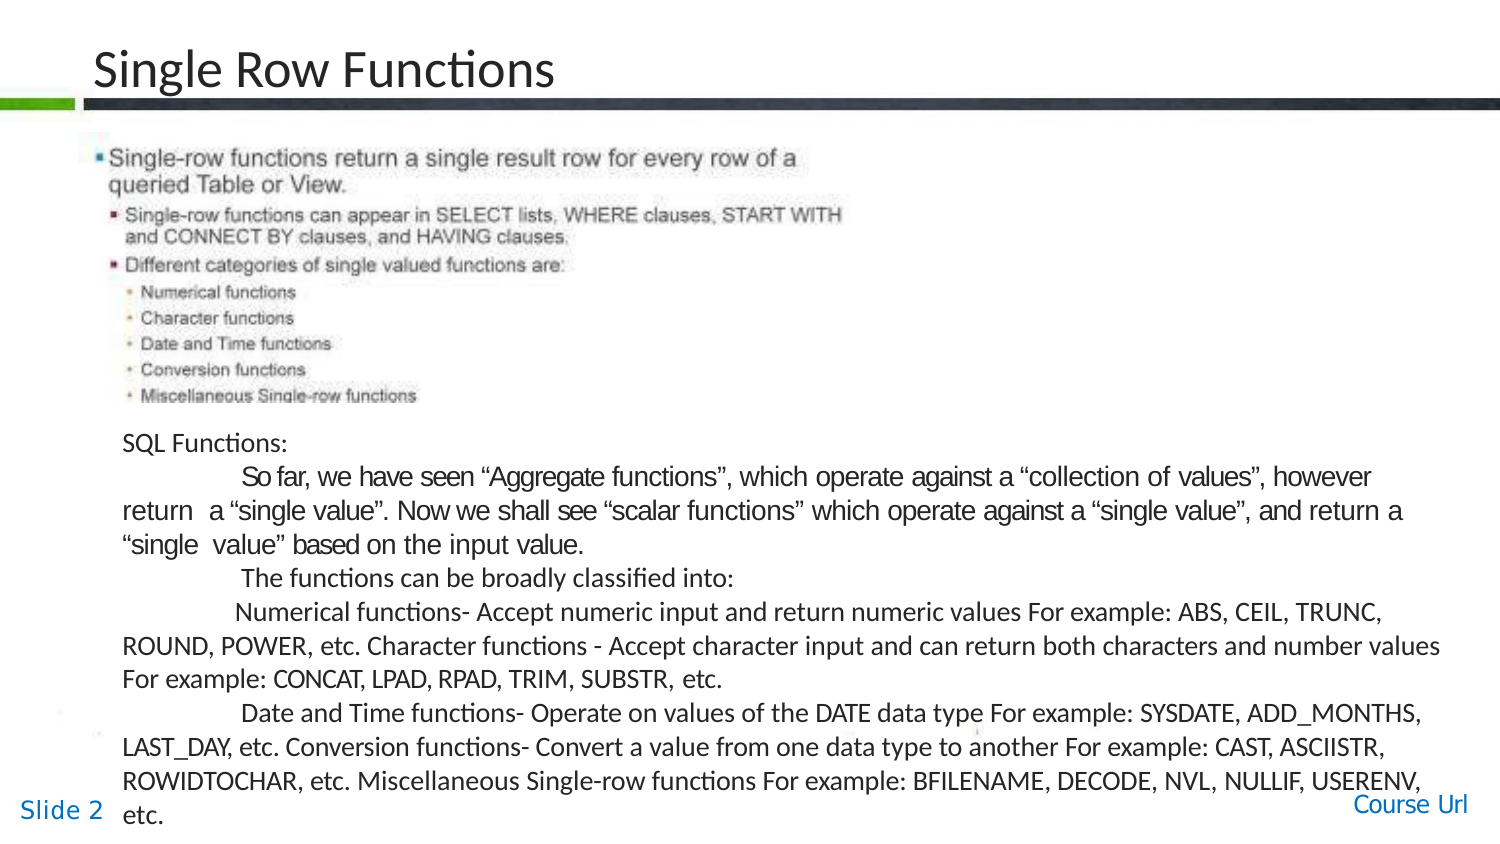

# Single Row Functions

SQL Functions:
So far, we have seen “Aggregate functions”, which operate against a “collection of values”, however return  a “single value”. Now we shall see “scalar functions” which operate against a “single value”, and return a “single  value” based on the input value.
The functions can be broadly classified into:
Numerical functions- Accept numeric input and return numeric values For example: ABS, CEIL, TRUNC,  ROUND, POWER, etc. Character functions - Accept character input and can return both characters and number values  For example: CONCAT, LPAD, RPAD, TRIM, SUBSTR, etc.
Date and Time functions- Operate on values of the DATE data type For example: SYSDATE, ADD_MONTHS,  LAST_DAY, etc. Conversion functions- Convert a value from one data type to another For example: CAST, ASCIISTR,  ROWIDTOCHAR, etc. Miscellaneous Single-row functions For example: BFILENAME, DECODE, NVL, NULLIF, USERENV,
Course Url
Slide 2
etc.